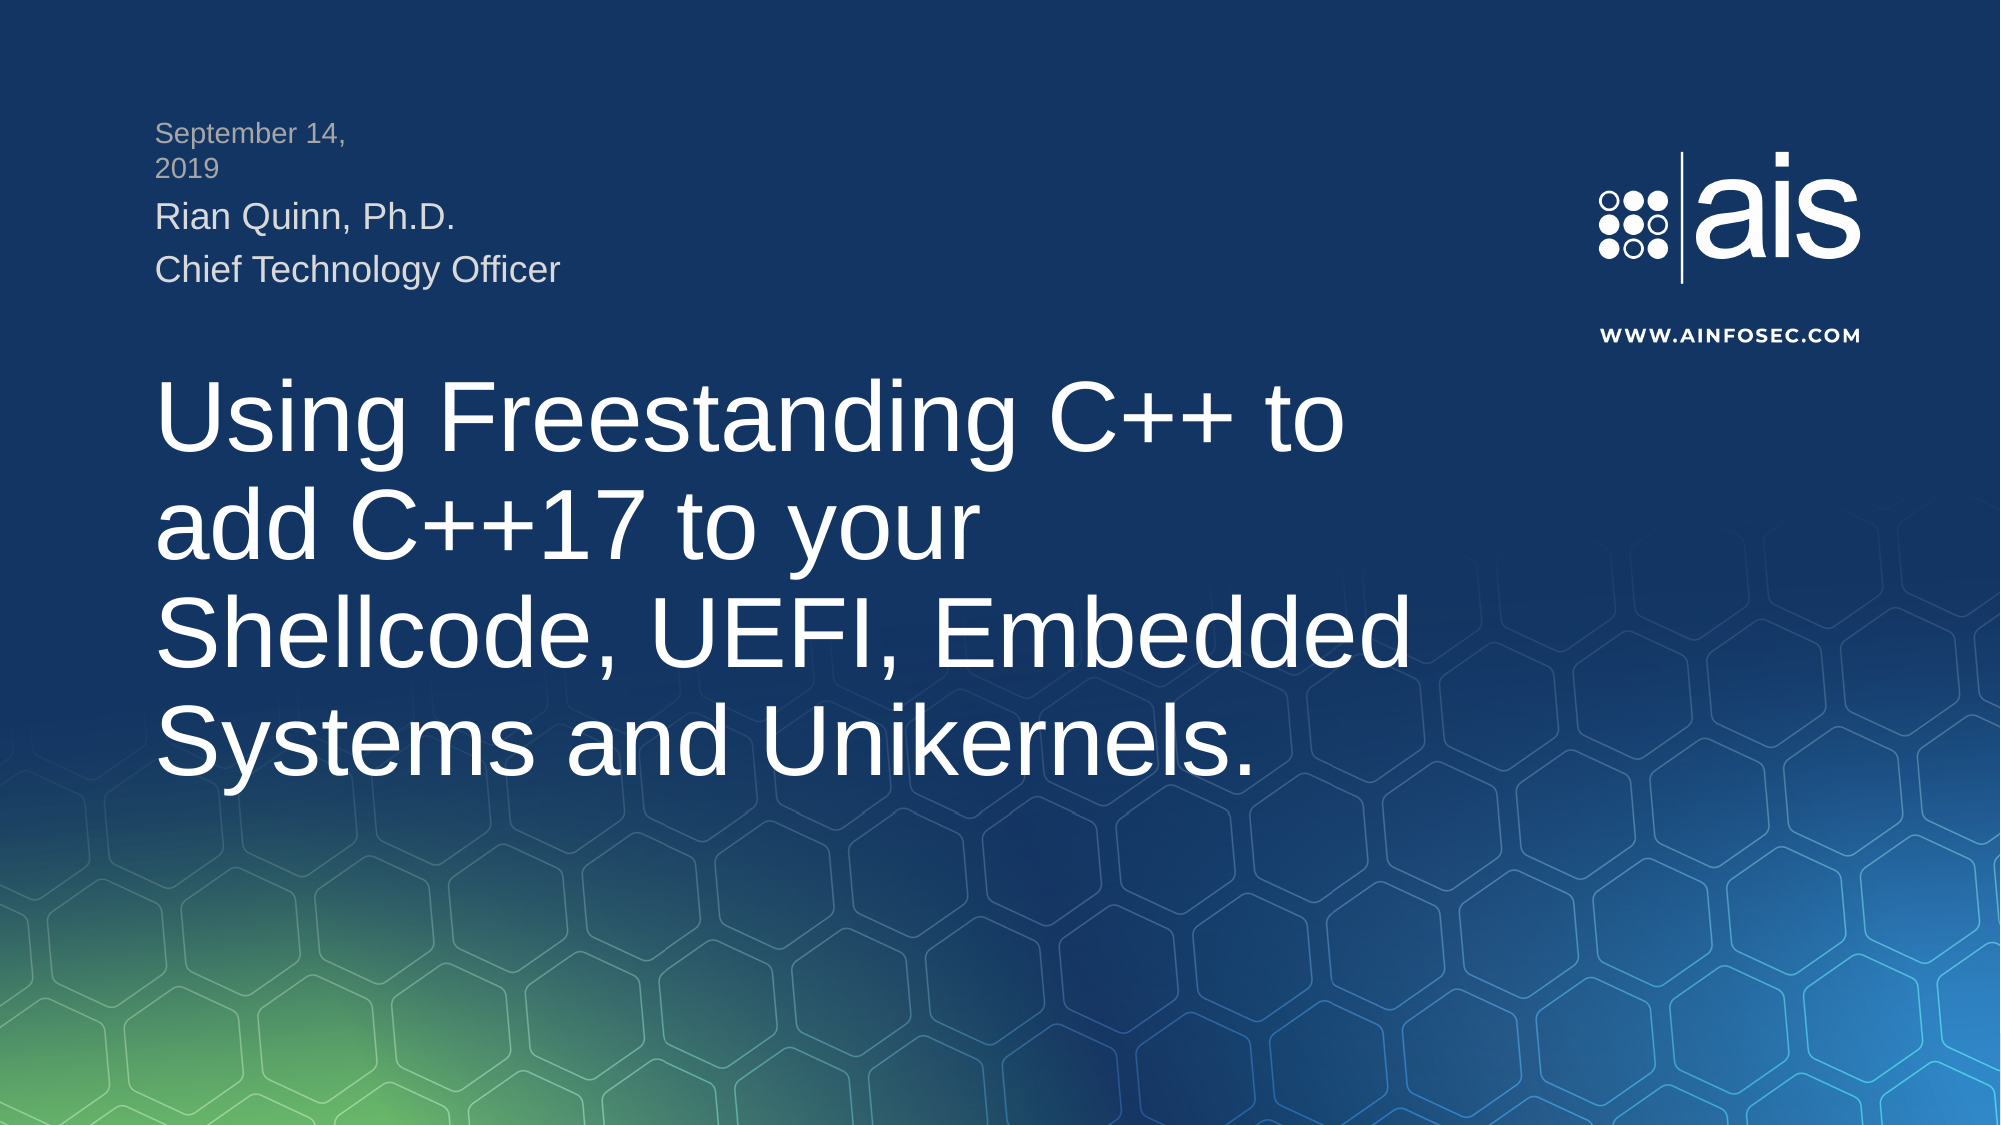

September 14, 2019
Rian Quinn, Ph.D.
Chief Technology Officer
# Using Freestanding C++ to add C++17 to your Shellcode, UEFI, Embedded Systems and Unikernels.